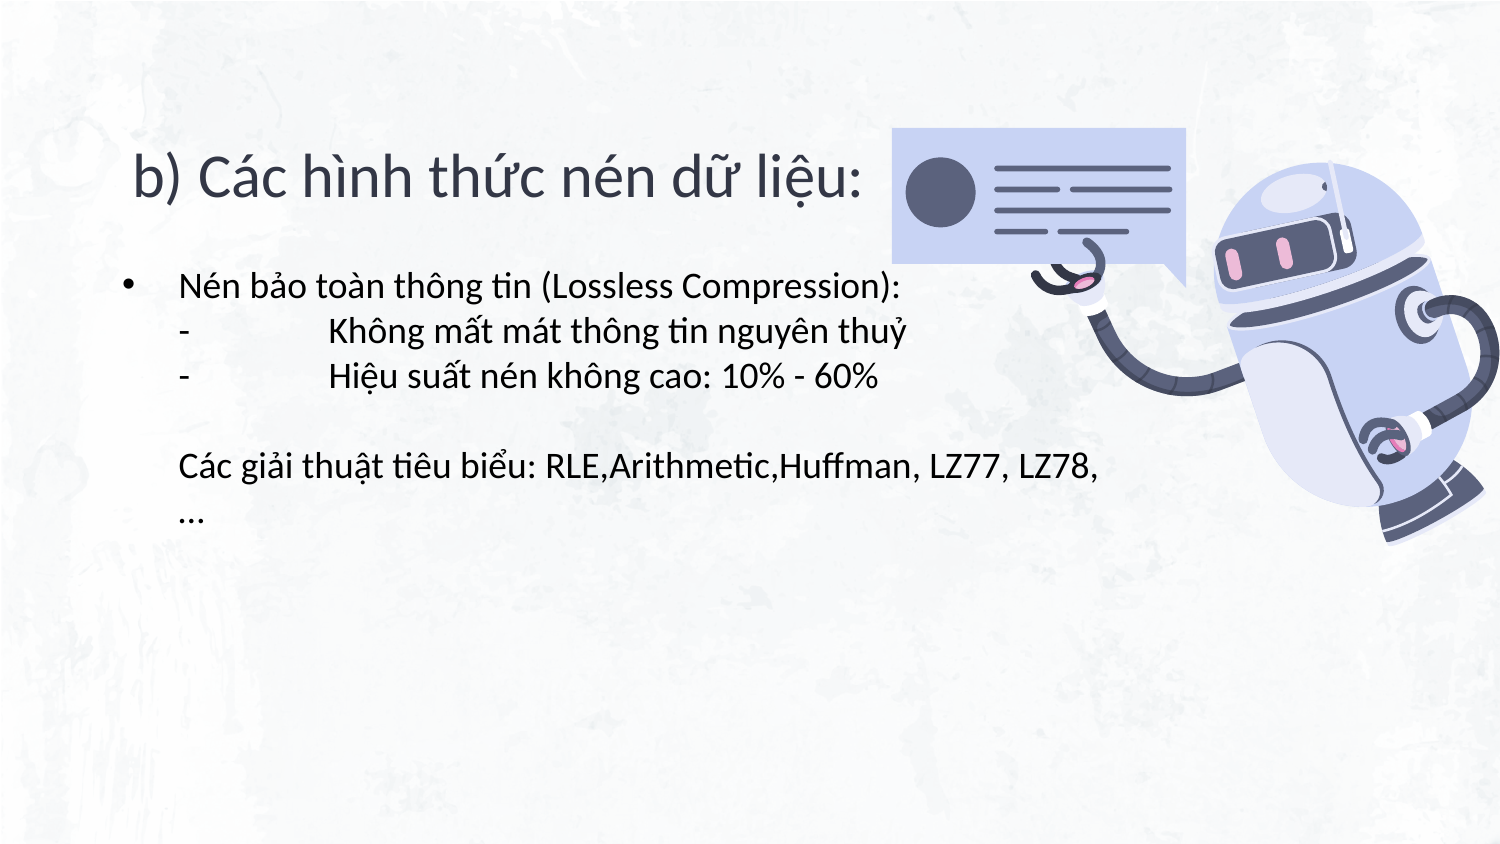

# b) Các hình thức nén dữ liệu:

Nén bảo toàn thông tin (Lossless Compression):
-	Không mất mát thông tin nguyên thuỷ
- 	Hiệu suất nén không cao: 10% - 60%
Các giải thuật tiêu biểu: RLE,Arithmetic,Huffman, LZ77, LZ78,…